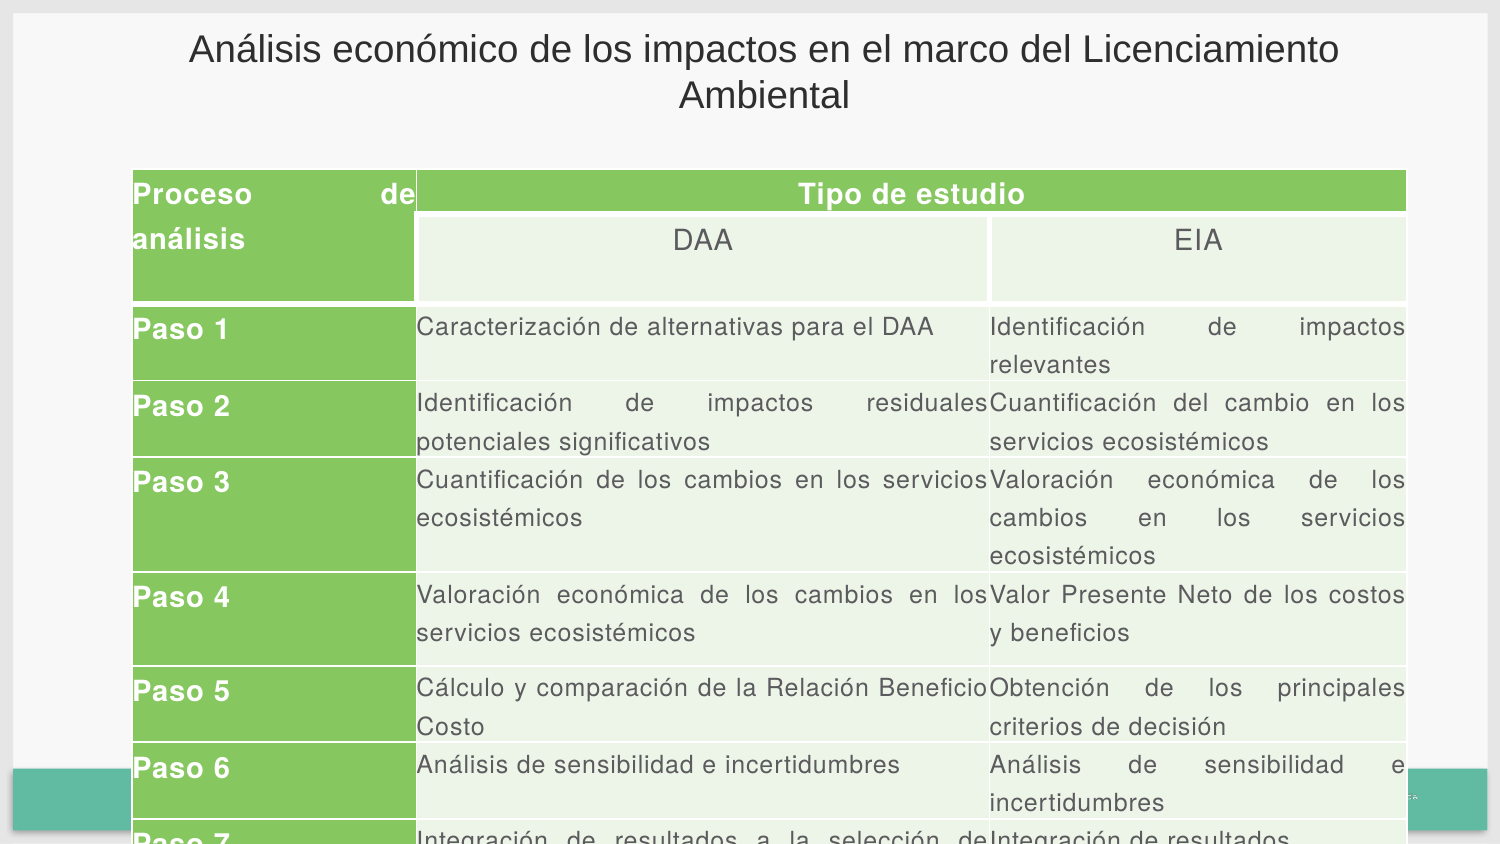

# Análisis económico de los impactos en el marco del Licenciamiento Ambiental
| Proceso de análisis | Tipo de estudio |  |
| --- | --- | --- |
|  | DAA | EIA |
| Paso 1 | Caracterización de alternativas para el DAA | Identificación de impactos relevantes |
| Paso 2 | Identificación de impactos residuales potenciales significativos | Cuantificación del cambio en los servicios ecosistémicos |
| Paso 3 | Cuantificación de los cambios en los servicios ecosistémicos | Valoración económica de los cambios en los servicios ecosistémicos |
| Paso 4 | Valoración económica de los cambios en los servicios ecosistémicos | Valor Presente Neto de los costos y beneficios |
| Paso 5 | Cálculo y comparación de la Relación Beneficio Costo | Obtención de los principales criterios de decisión |
| Paso 6 | Análisis de sensibilidad e incertidumbres | Análisis de sensibilidad e incertidumbres |
| Paso 7 | Integración de resultados a la selección de alternativas | Integración de resultados |